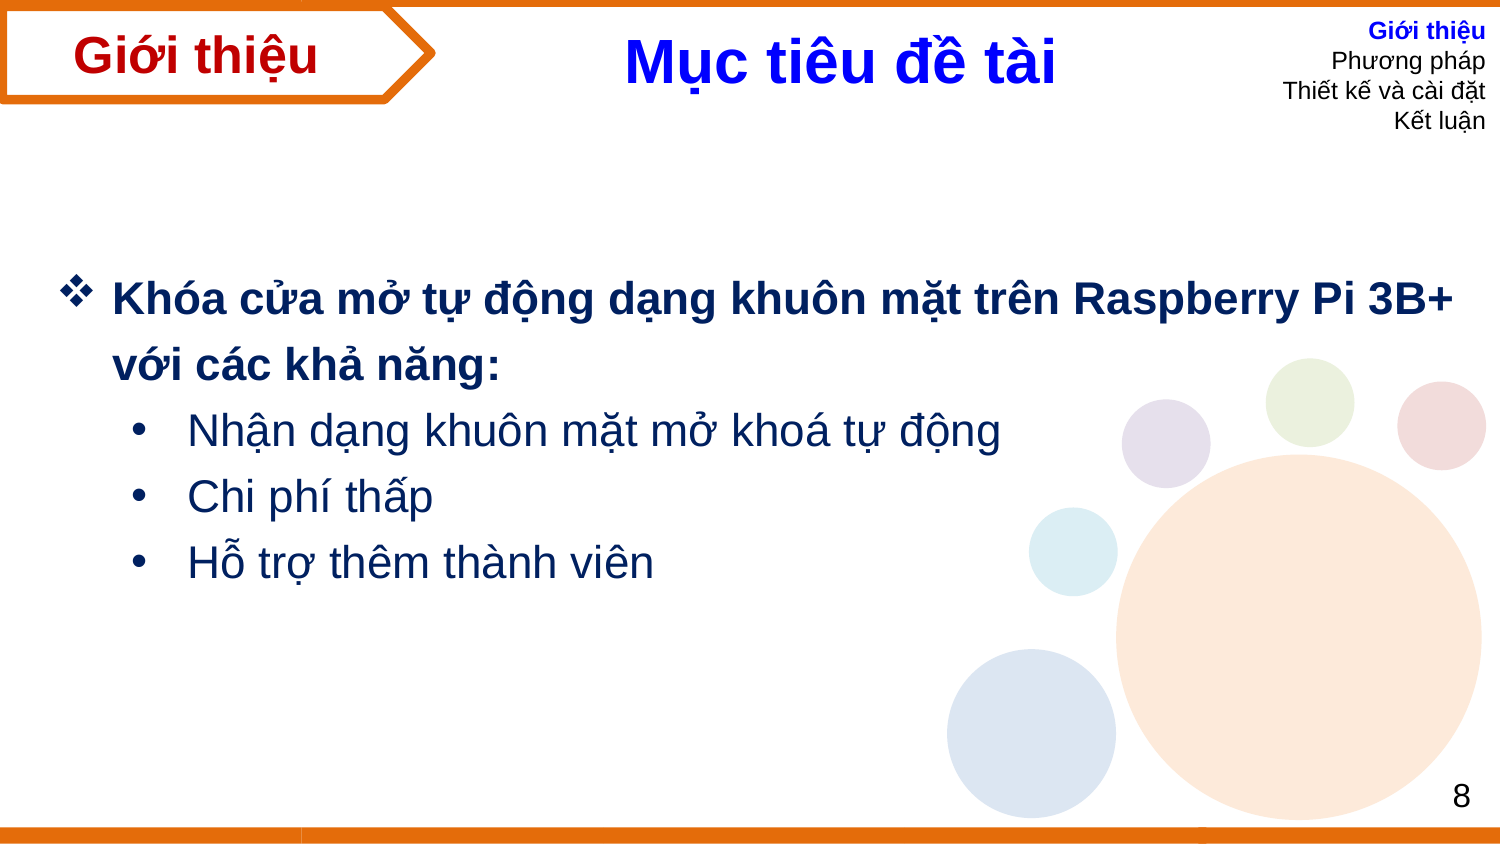

Giới thiệut
Giới thiệu
Phương pháp
Thiết kế và cài đặt
Kết luận
Mục tiêu đề tài
Khóa cửa mở tự động dạng khuôn mặt trên Raspberry Pi 3B+ với các khả năng:
Nhận dạng khuôn mặt mở khoá tự động
Chi phí thấp
Hỗ trợ thêm thành viên

8